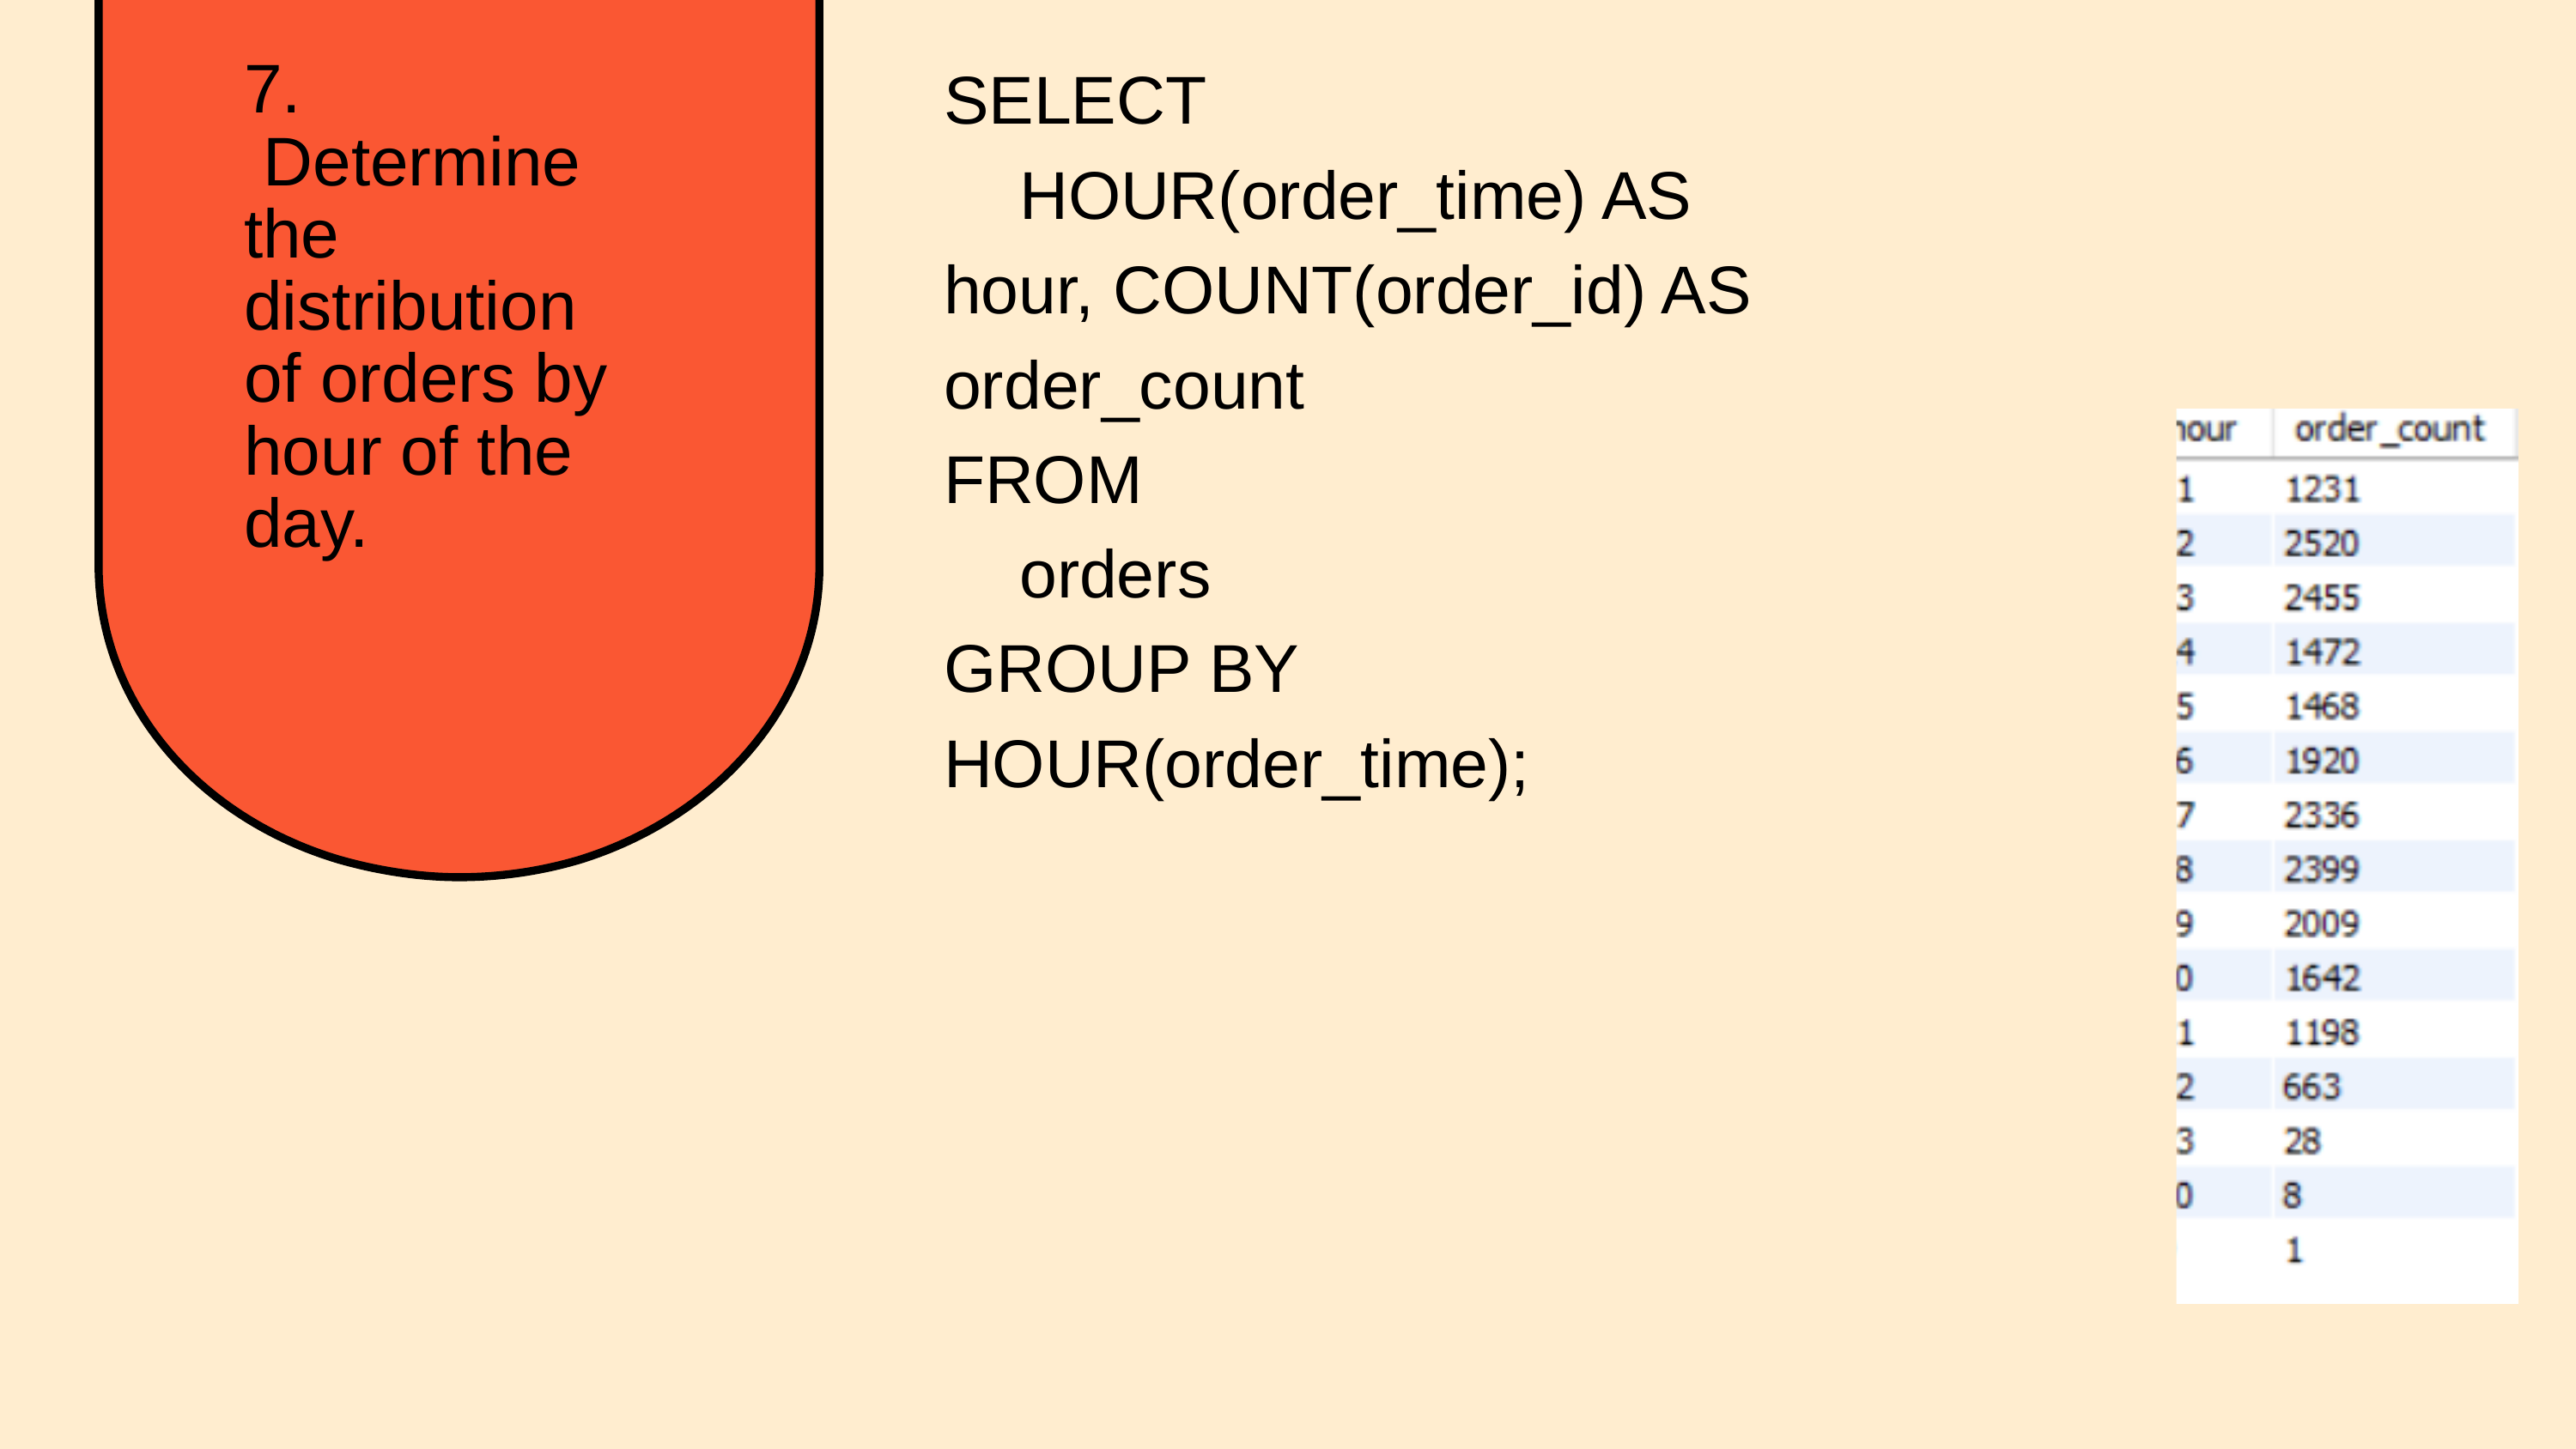

SELECT
    HOUR(order_time) AS hour, COUNT(order_id) AS order_count
FROM
    orders
GROUP BY HOUR(order_time);
7.
 Determine the distribution of orders by hour of the day.